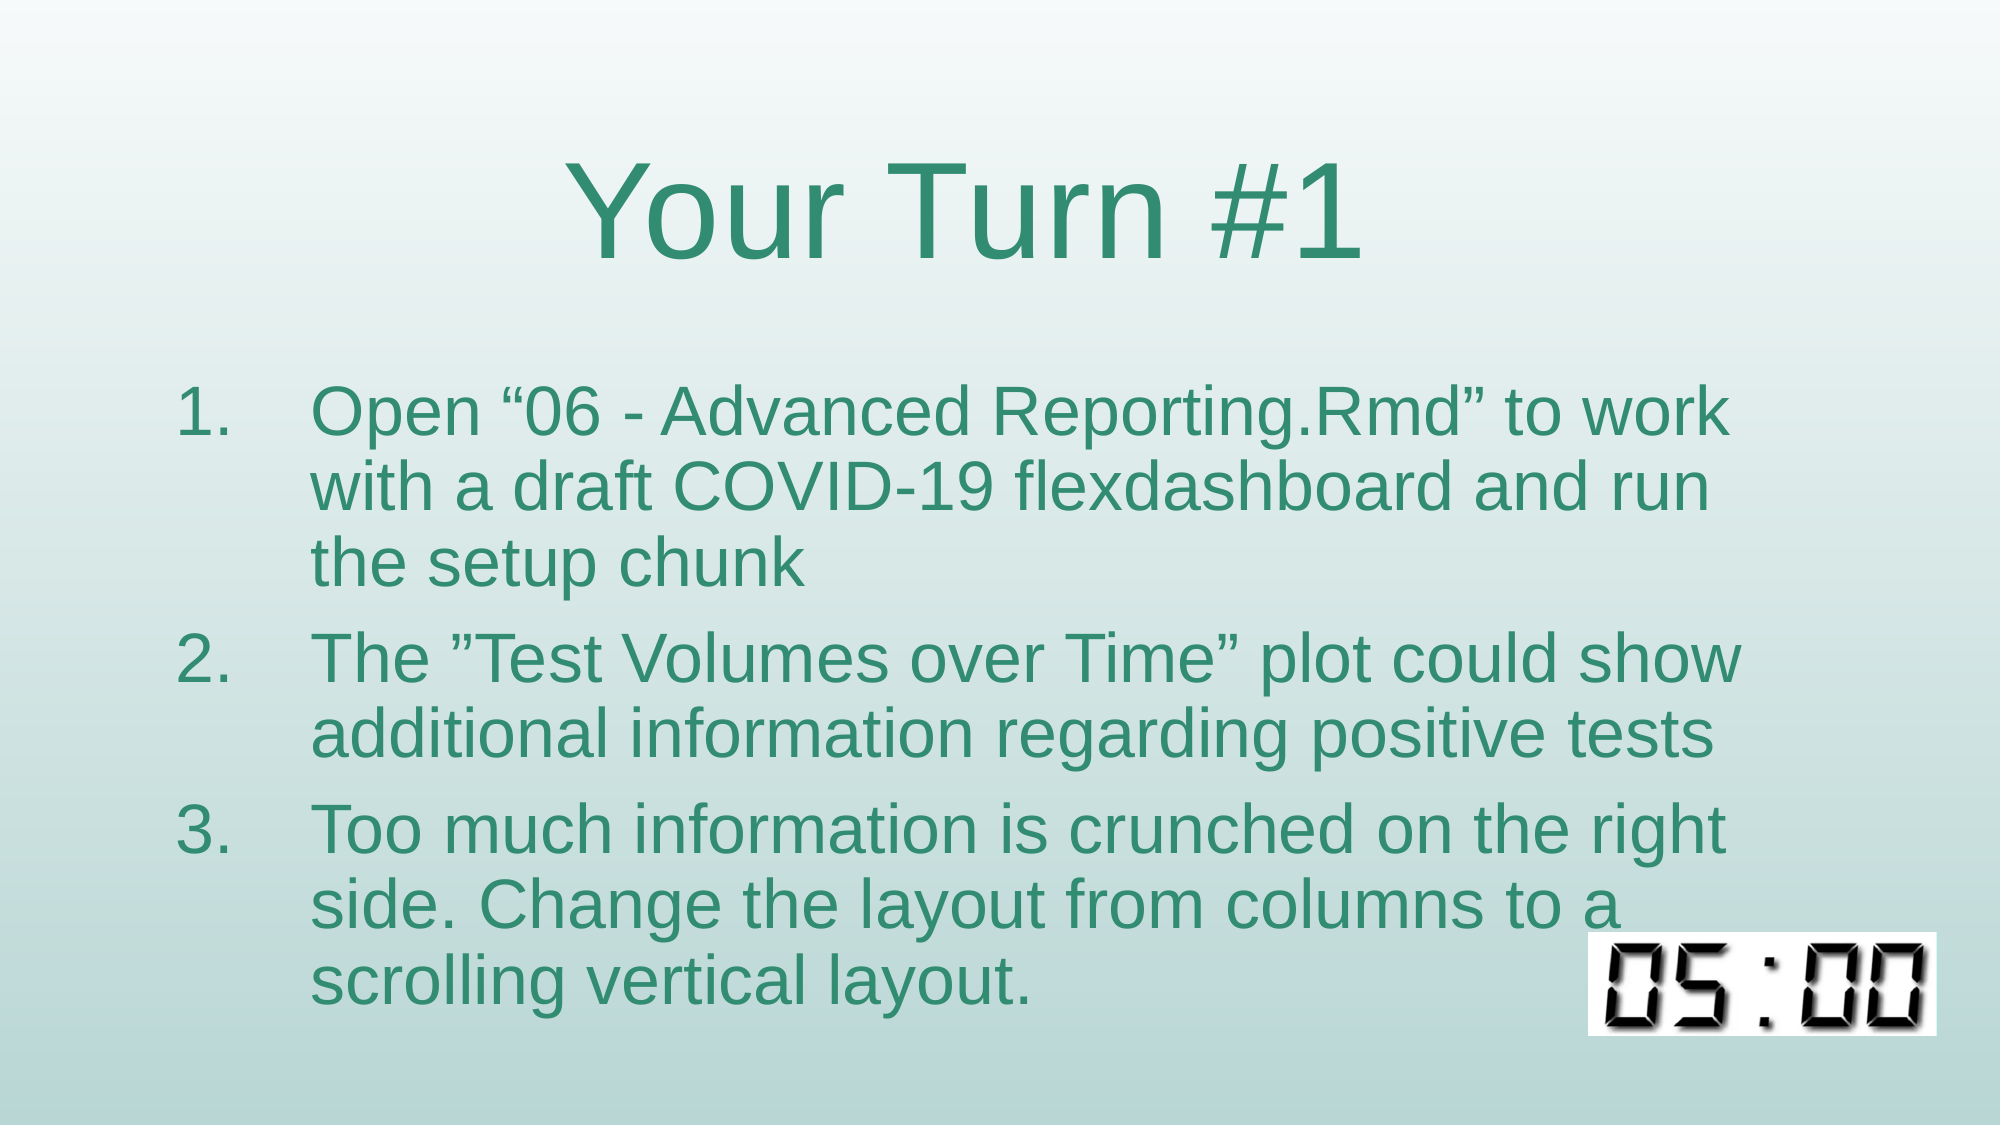

# Your Turn #1
Open “06 - Advanced Reporting.Rmd” to work with a draft COVID-19 flexdashboard and run the setup chunk
The ”Test Volumes over Time” plot could show additional information regarding positive tests
Too much information is crunched on the right side. Change the layout from columns to a scrolling vertical layout.